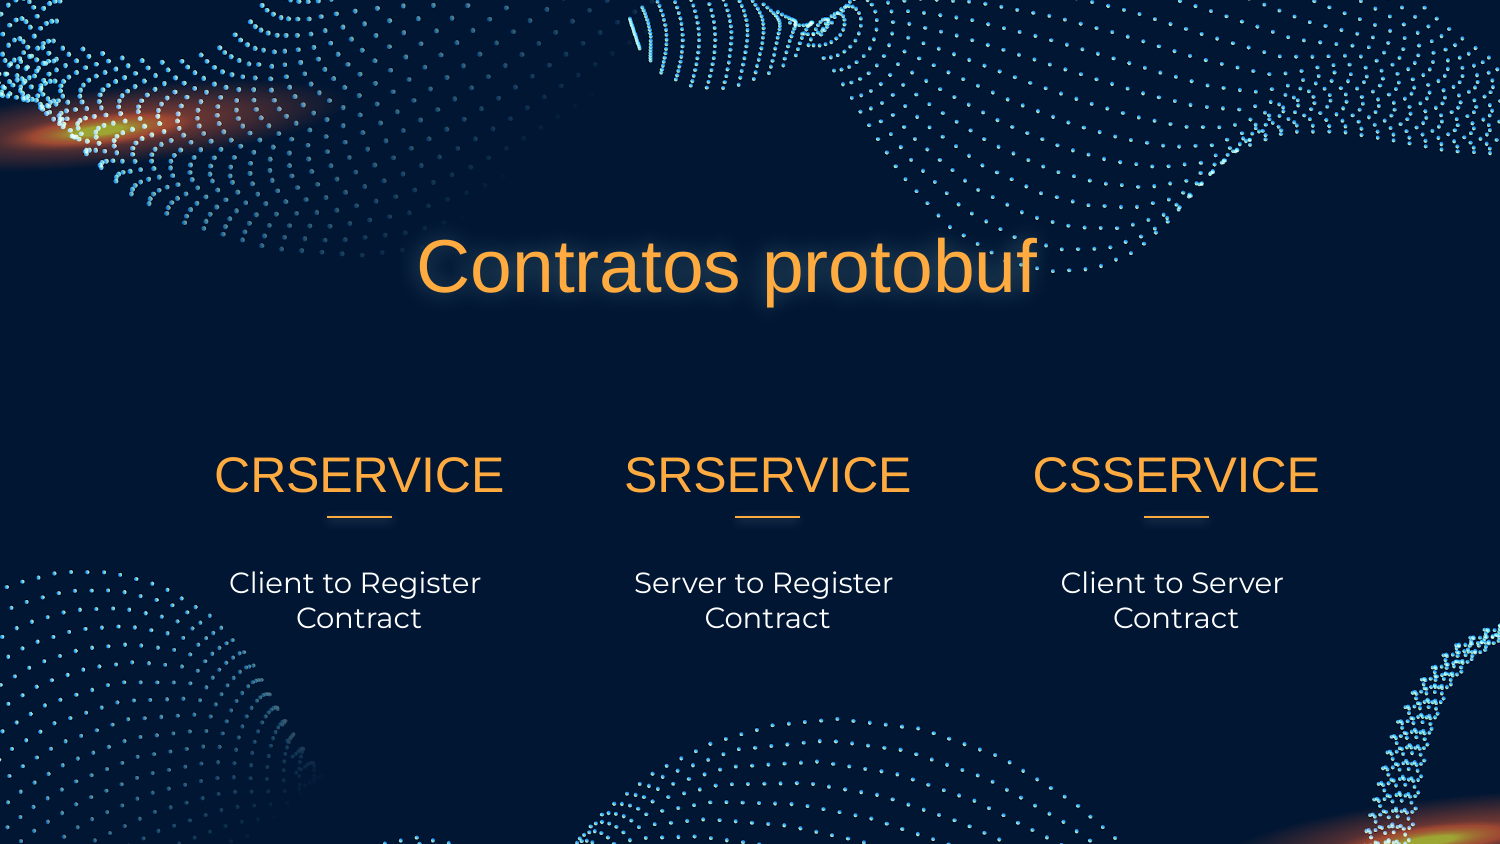

Contratos protobuf
CRSERVICE
SRSERVICE
CSSERVICE
Client to Register
Contract
Server to Register
Contract
Client to Server
Contract